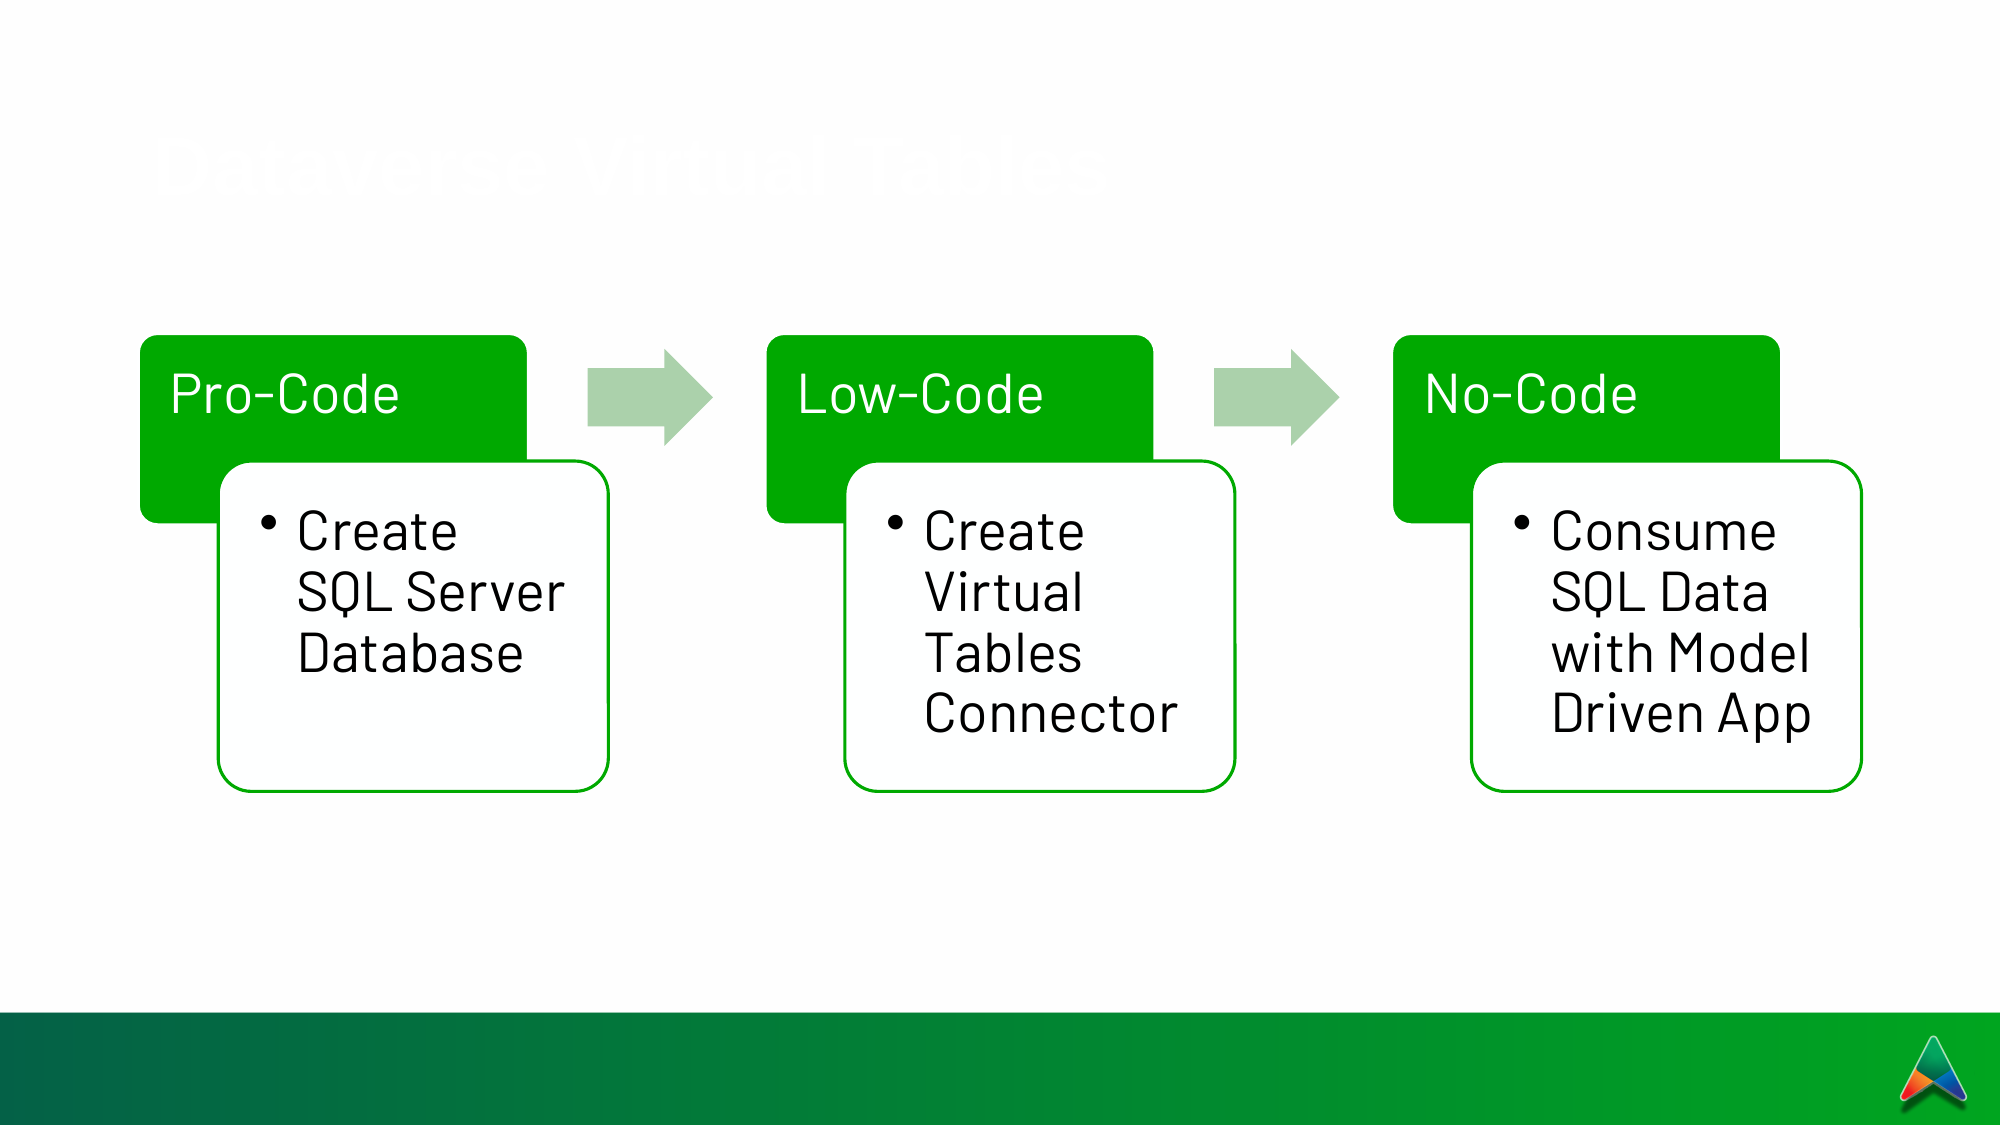

# Dataverse Virtual Tables

Pro-Code

Low-Code

No-Code

Create SQL Server Database

Create Virtual Tables Connector

Consume SQL Data with Model Driven App